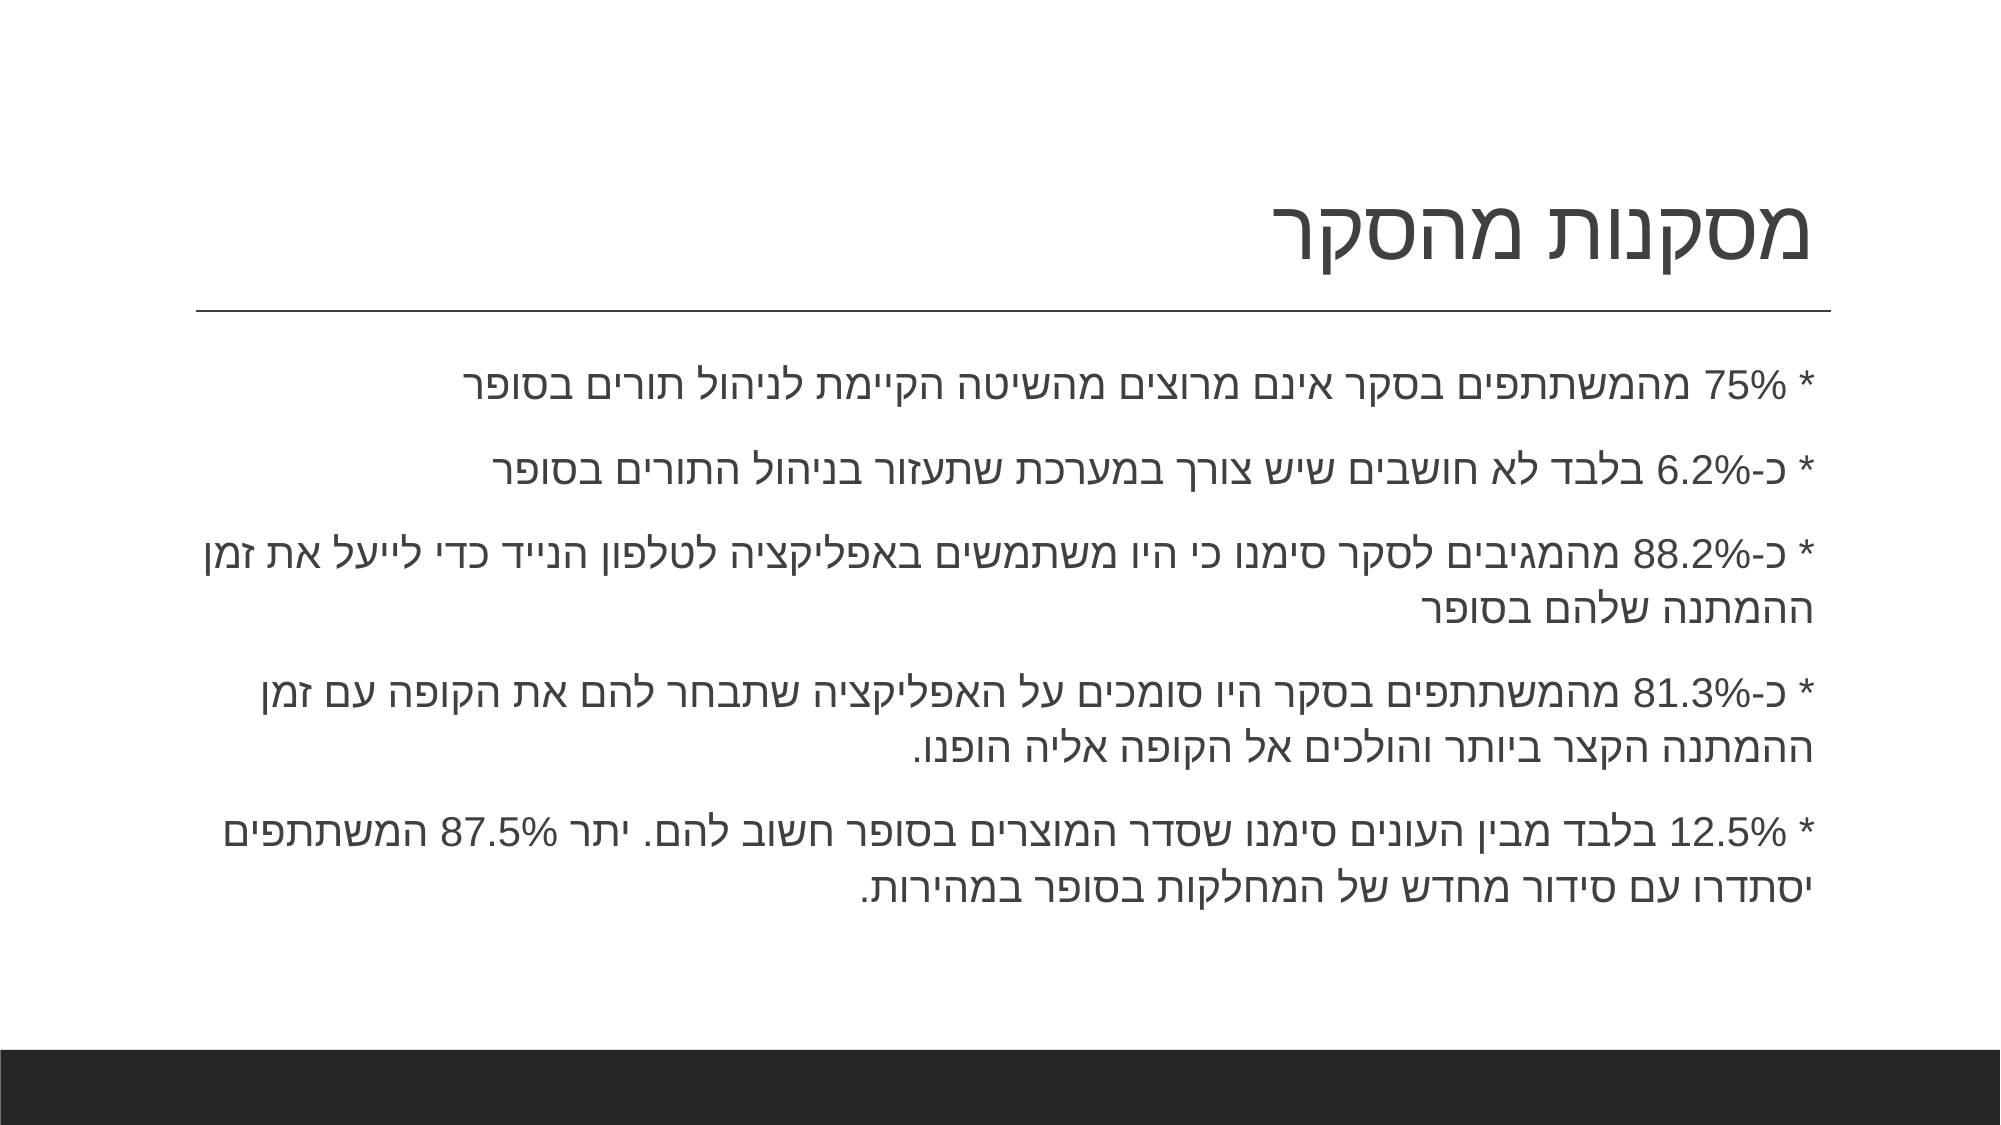

# מסקנות מהסקר
* 75% מהמשתתפים בסקר אינם מרוצים מהשיטה הקיימת לניהול תורים בסופר
* כ-6.2% בלבד לא חושבים שיש צורך במערכת שתעזור בניהול התורים בסופר
* כ-88.2% מהמגיבים לסקר סימנו כי היו משתמשים באפליקציה לטלפון הנייד כדי לייעל את זמן ההמתנה שלהם בסופר
* כ-81.3% מהמשתתפים בסקר היו סומכים על האפליקציה שתבחר להם את הקופה עם זמן ההמתנה הקצר ביותר והולכים אל הקופה אליה הופנו.
* 12.5% בלבד מבין העונים סימנו שסדר המוצרים בסופר חשוב להם. יתר 87.5% המשתתפים יסתדרו עם סידור מחדש של המחלקות בסופר במהירות.